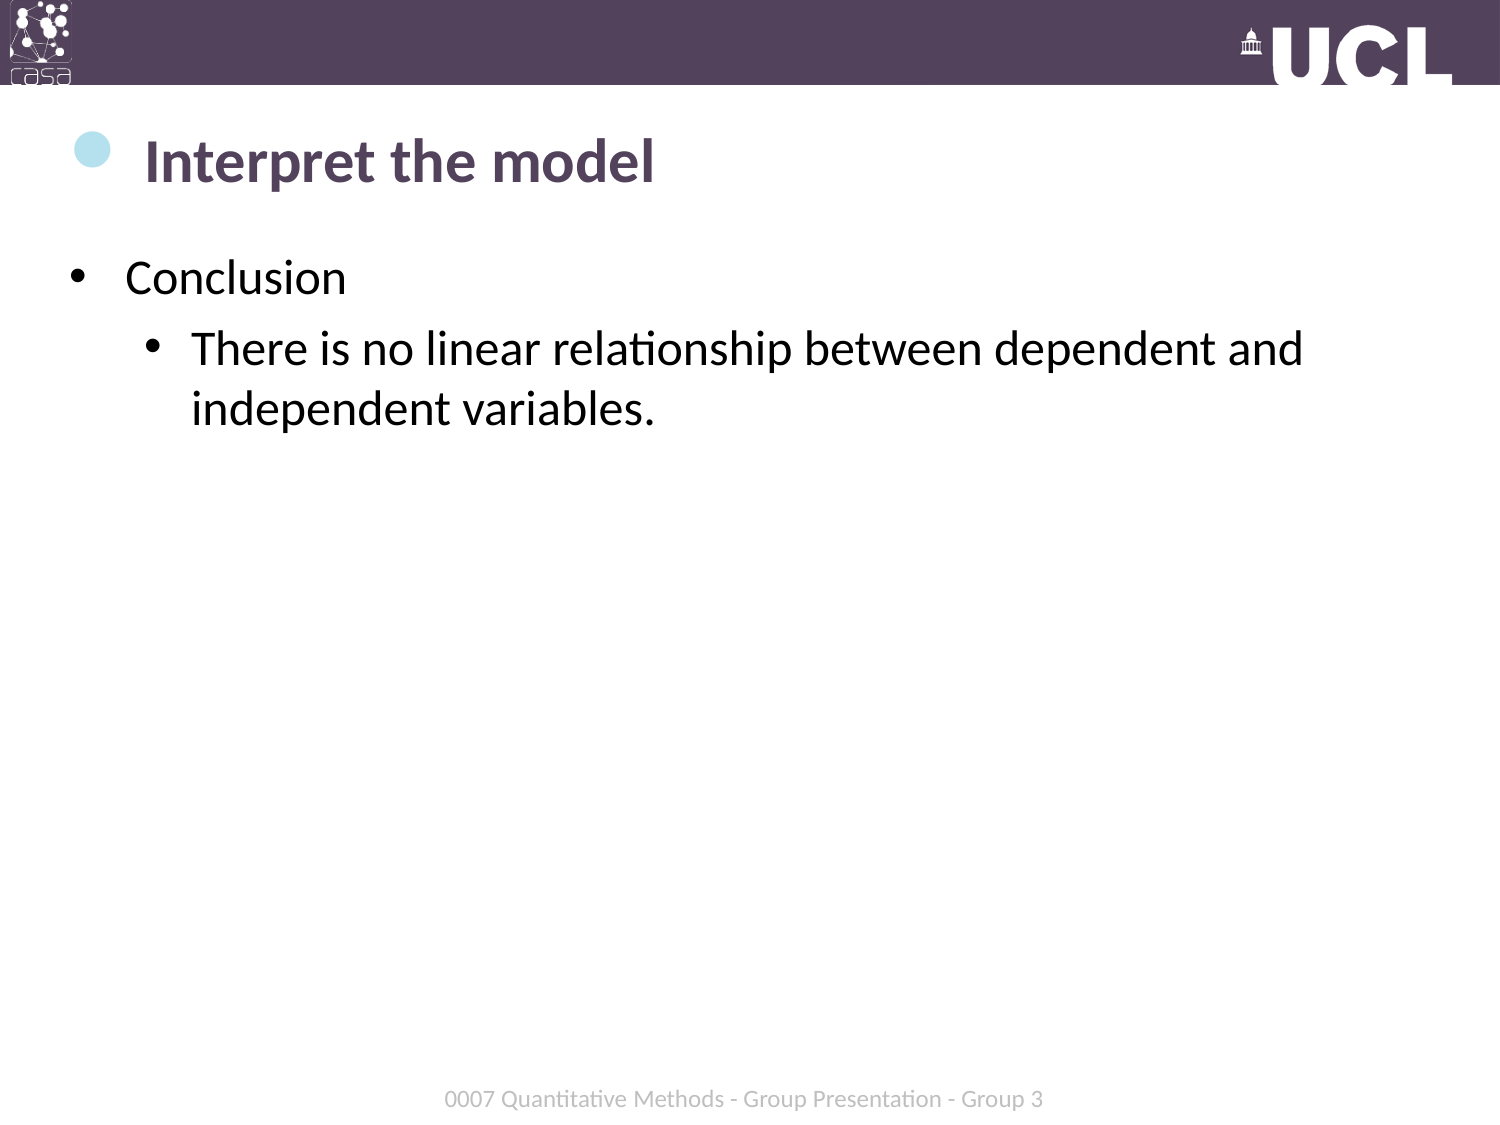

# Interpret the model
Conclusion
There is no linear relationship between dependent and independent variables.